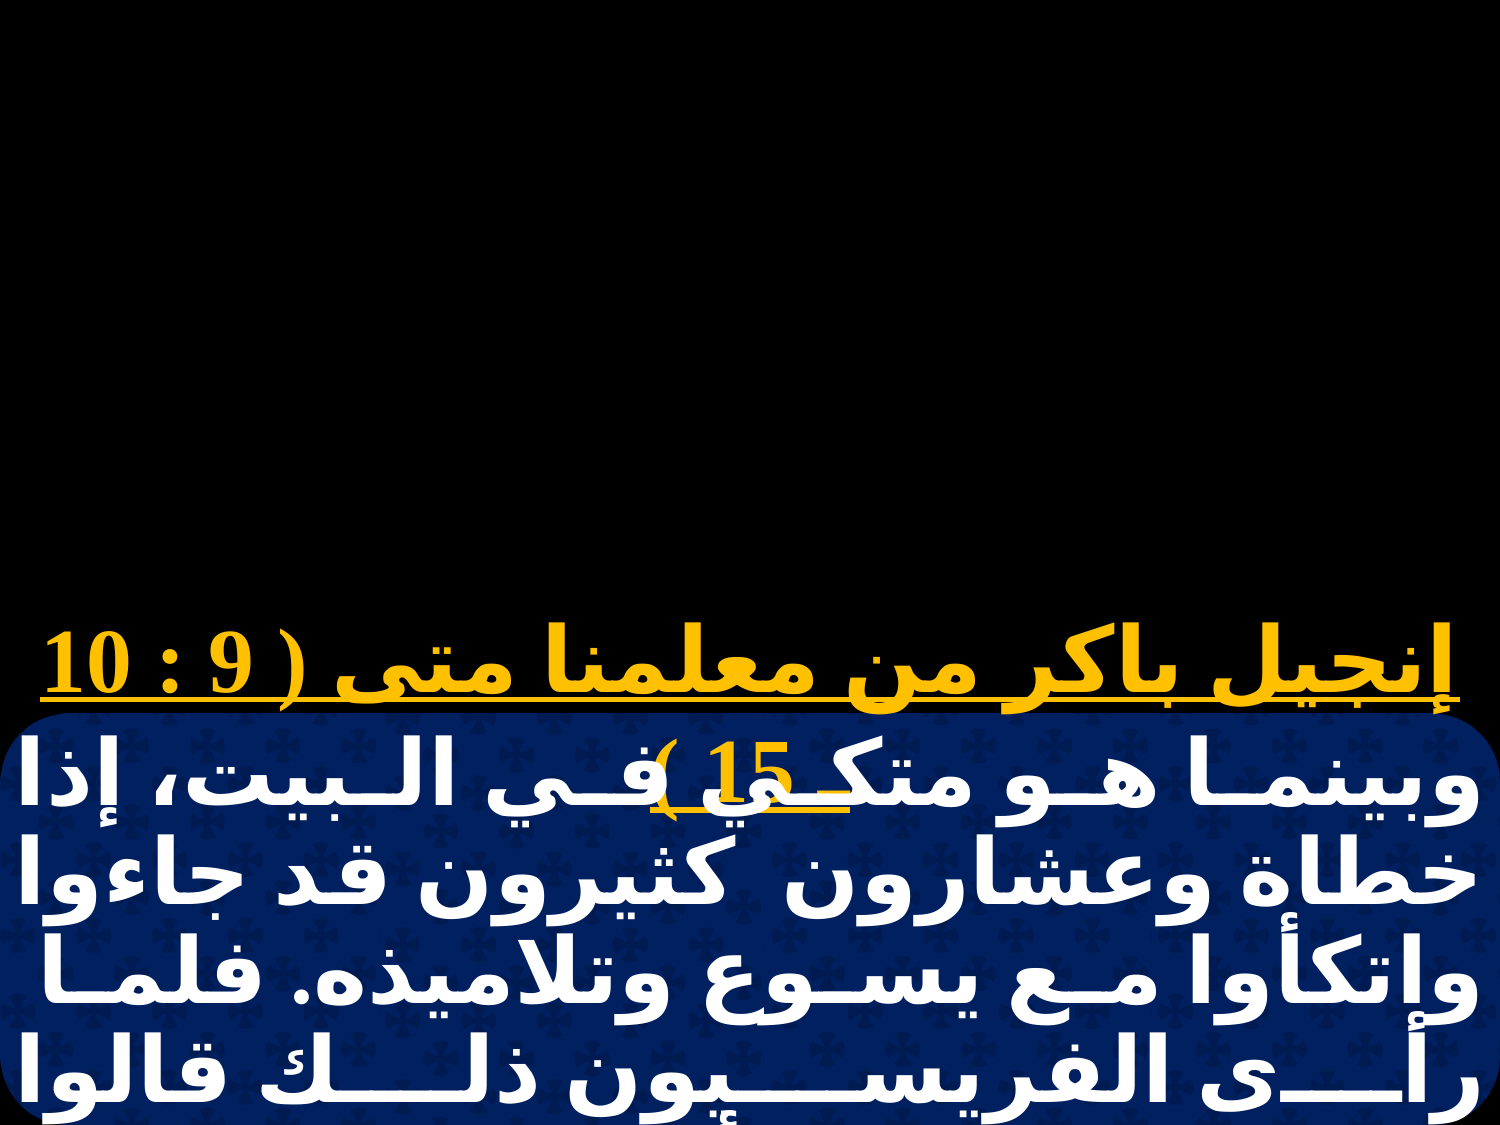

إنجيل باكر من معلمنا متى ( 9 : 10 ـ 15 )
وبينما هو متكي في البيت، إذا خطاة وعشارون  كثيرون قد جاءوا واتكأوا مع يسوع وتلاميذه. فلما  رأى الفريسيون ذلك قالوا لتلاميذه: " لماذا يأكل  معلمكم مع العشارين والخطاة؟ ". فلما سمع يسوع